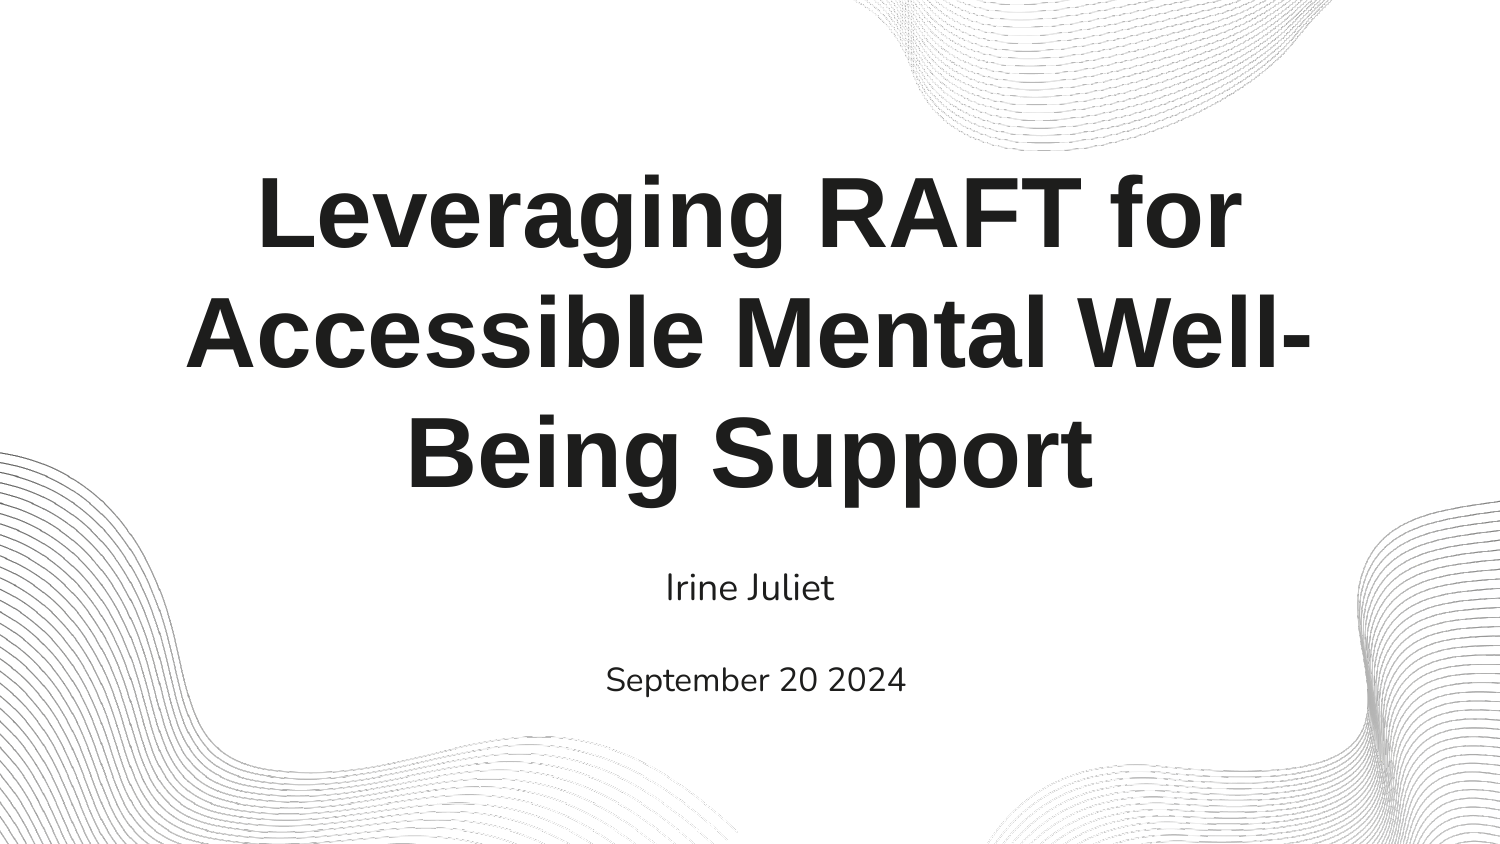

# Leveraging RAFT for Accessible Mental Well-Being Support
Irine Juliet
                       September 20 2024